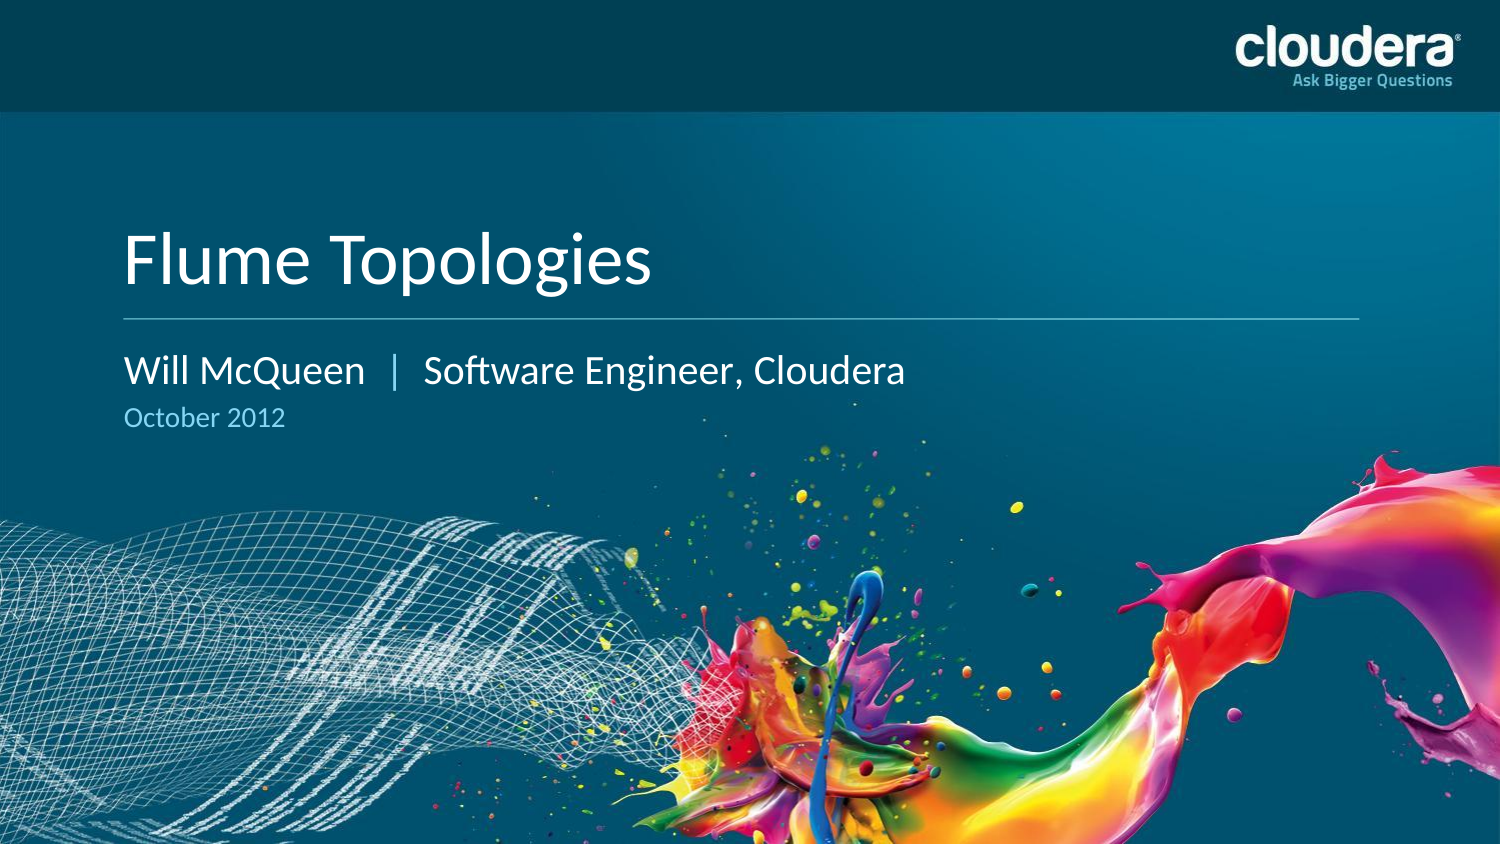

Flume Topologies
Will McQueen  |  Software Engineer, Cloudera
October 2012
Headline Goes Here
Speaker Name or Subhead Goes Here